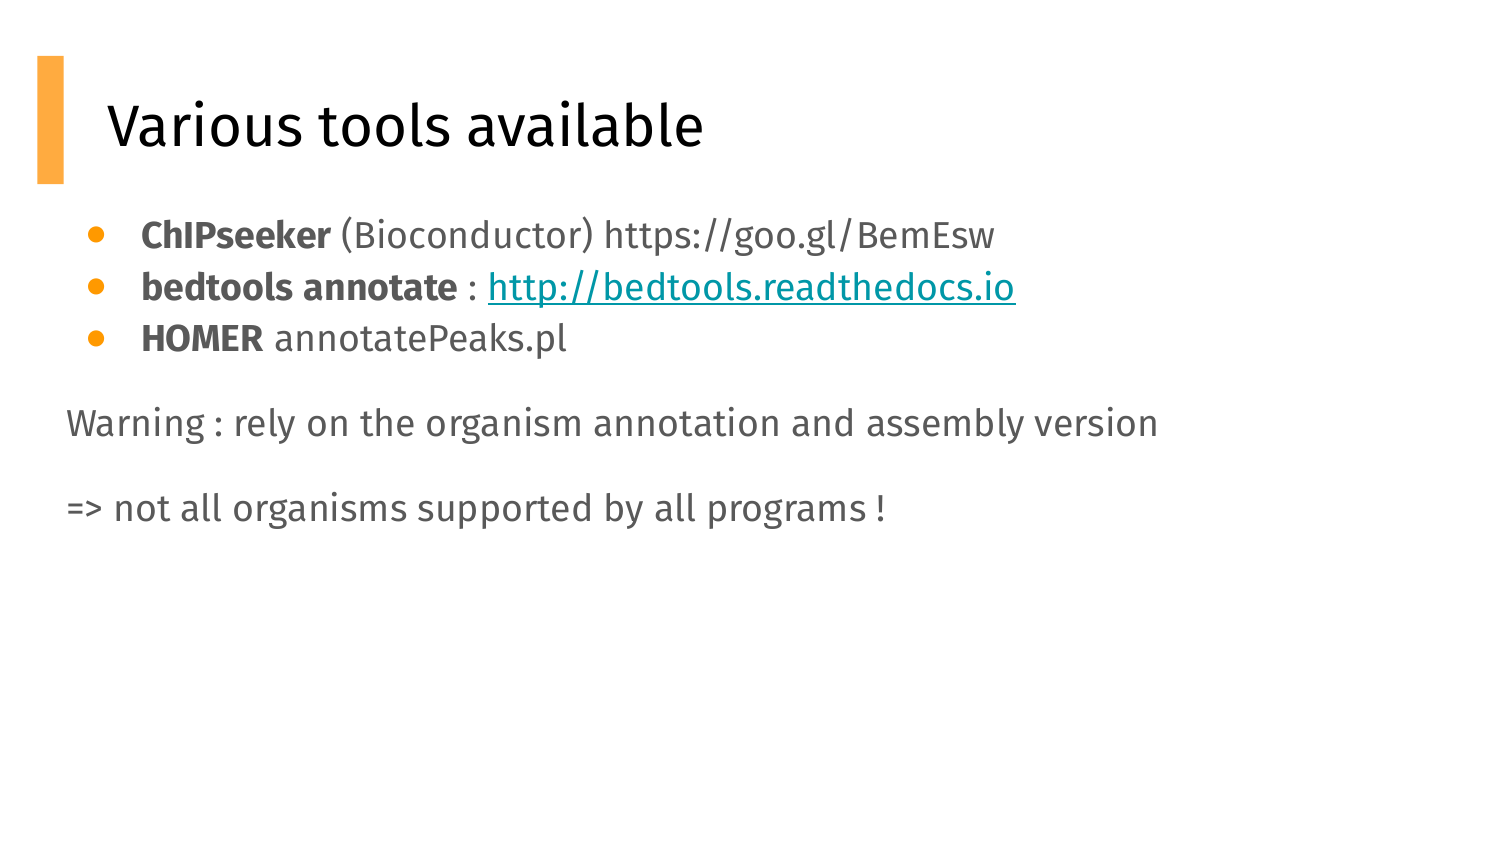

# Various tools available
ChIPseeker (Bioconductor) https://goo.gl/BemEsw
bedtools annotate : http://bedtools.readthedocs.io
HOMER annotatePeaks.pl
Warning : rely on the organism annotation and assembly version
=> not all organisms supported by all programs !